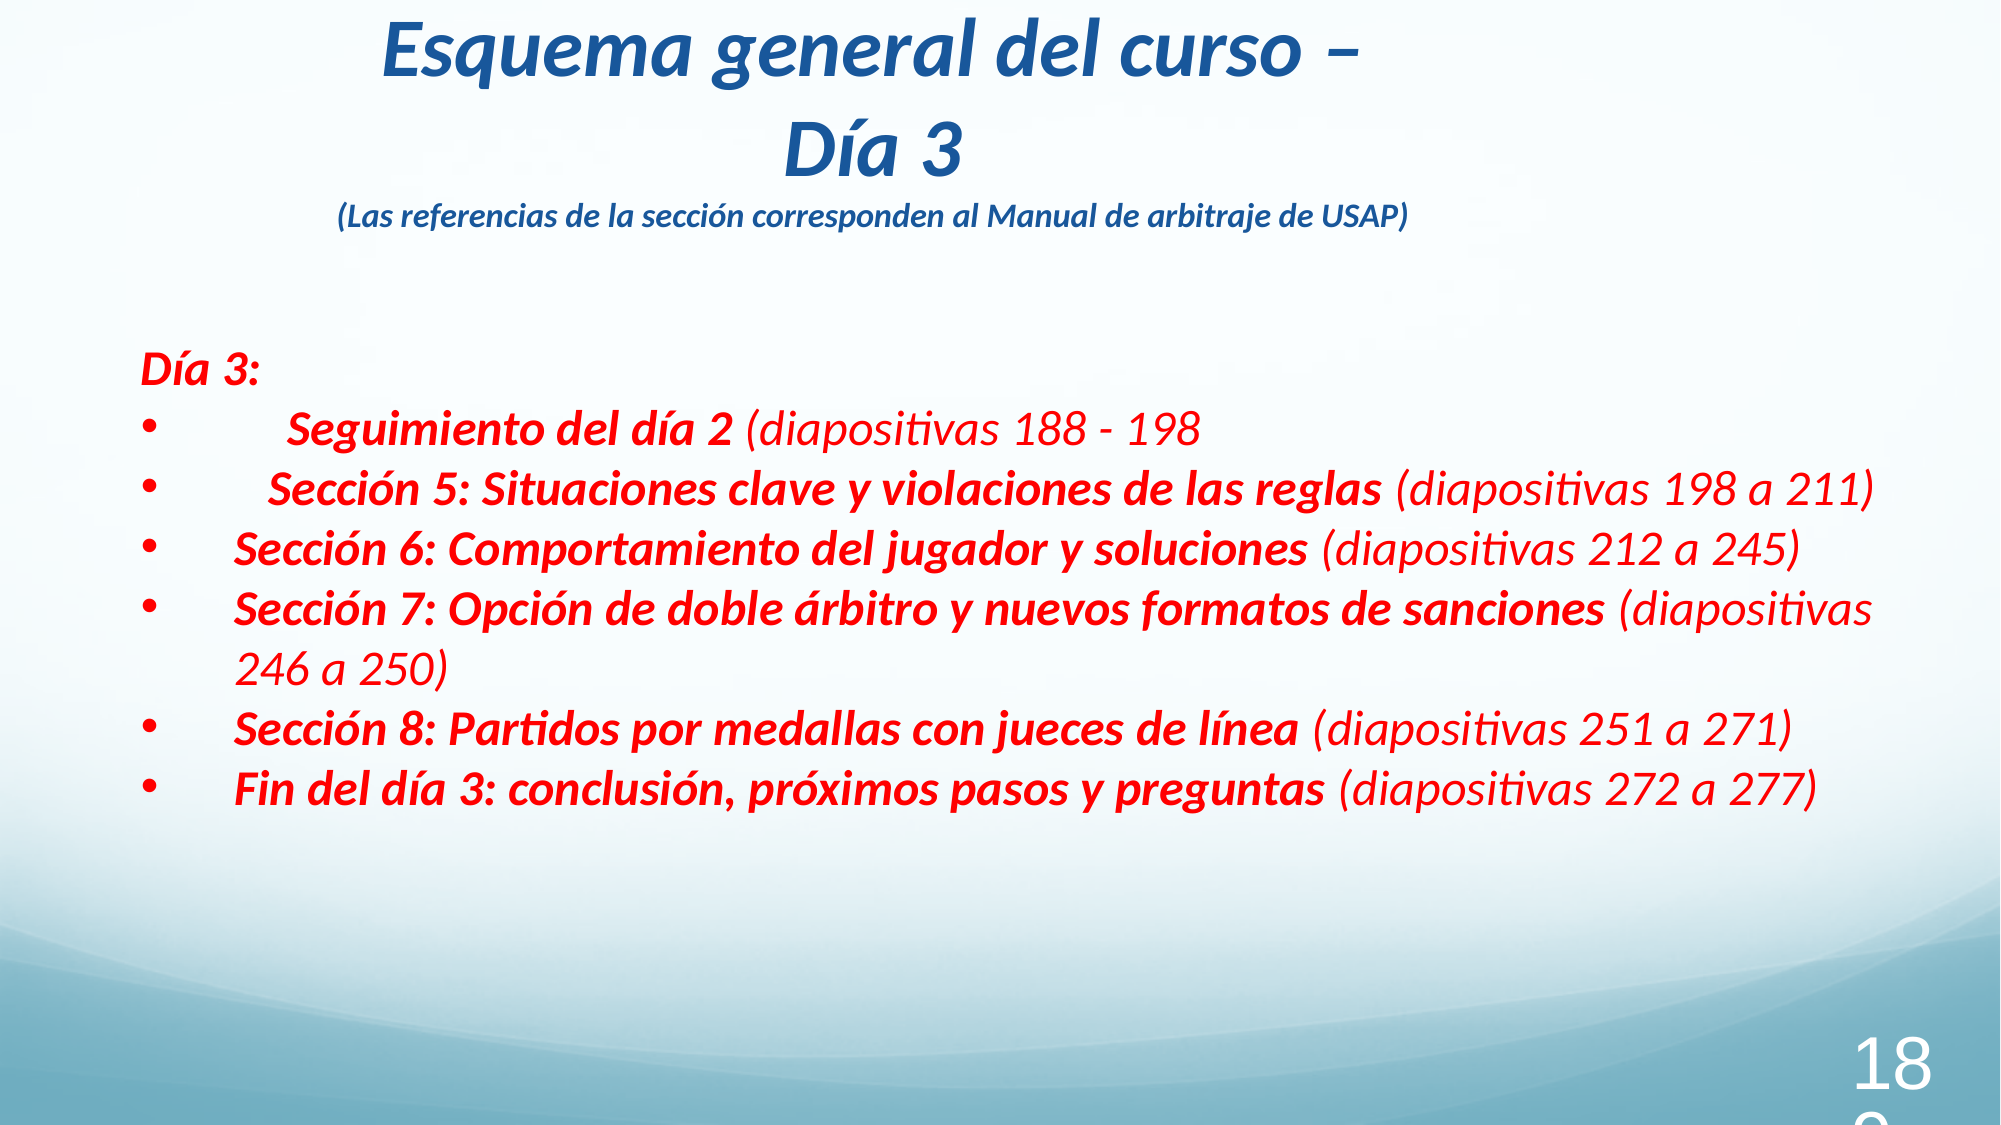

Esquema general del curso – Día 3
(Las referencias de la sección corresponden al Manual de arbitraje de USAP)

Día 3:
        Seguimiento del día 2 (diapositivas 188 - 198
   Sección 5: Situaciones clave y violaciones de las reglas (diapositivas 198 a 211)
Sección 6: Comportamiento del jugador y soluciones (diapositivas 212 a 245)
Sección 7: Opción de doble árbitro y nuevos formatos de sanciones (diapositivas 246 a 250)
Sección 8: Partidos por medallas con jueces de línea (diapositivas 251 a 271)
Fin del día 3: conclusión, próximos pasos y preguntas (diapositivas 272 a 277)

189